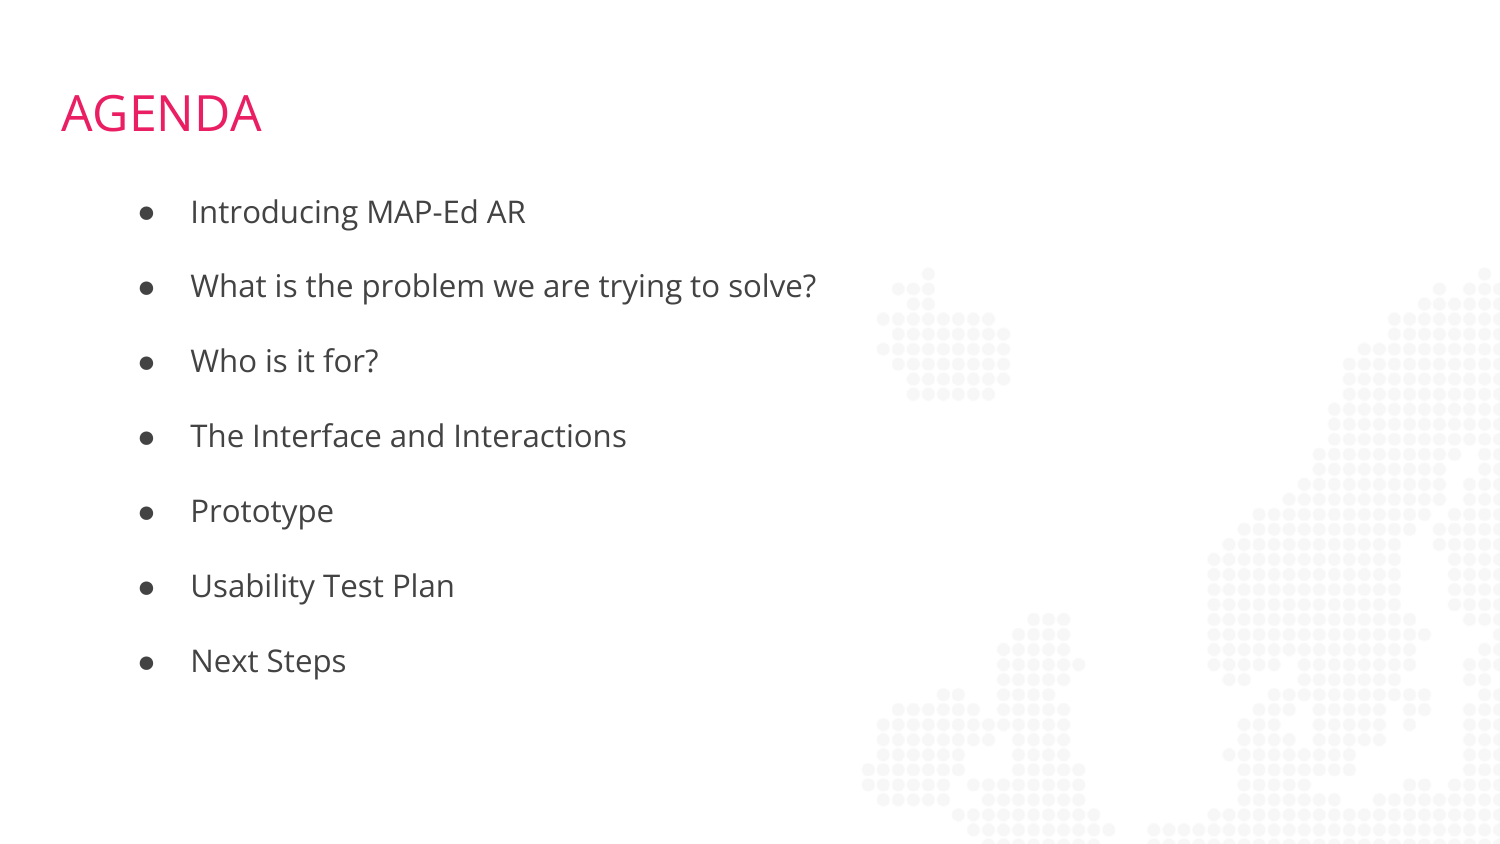

AGENDA
Introducing MAP-Ed AR

What is the problem we are trying to solve?

Who is it for?

The Interface and Interactions

Prototype

Usability Test Plan

Next Steps